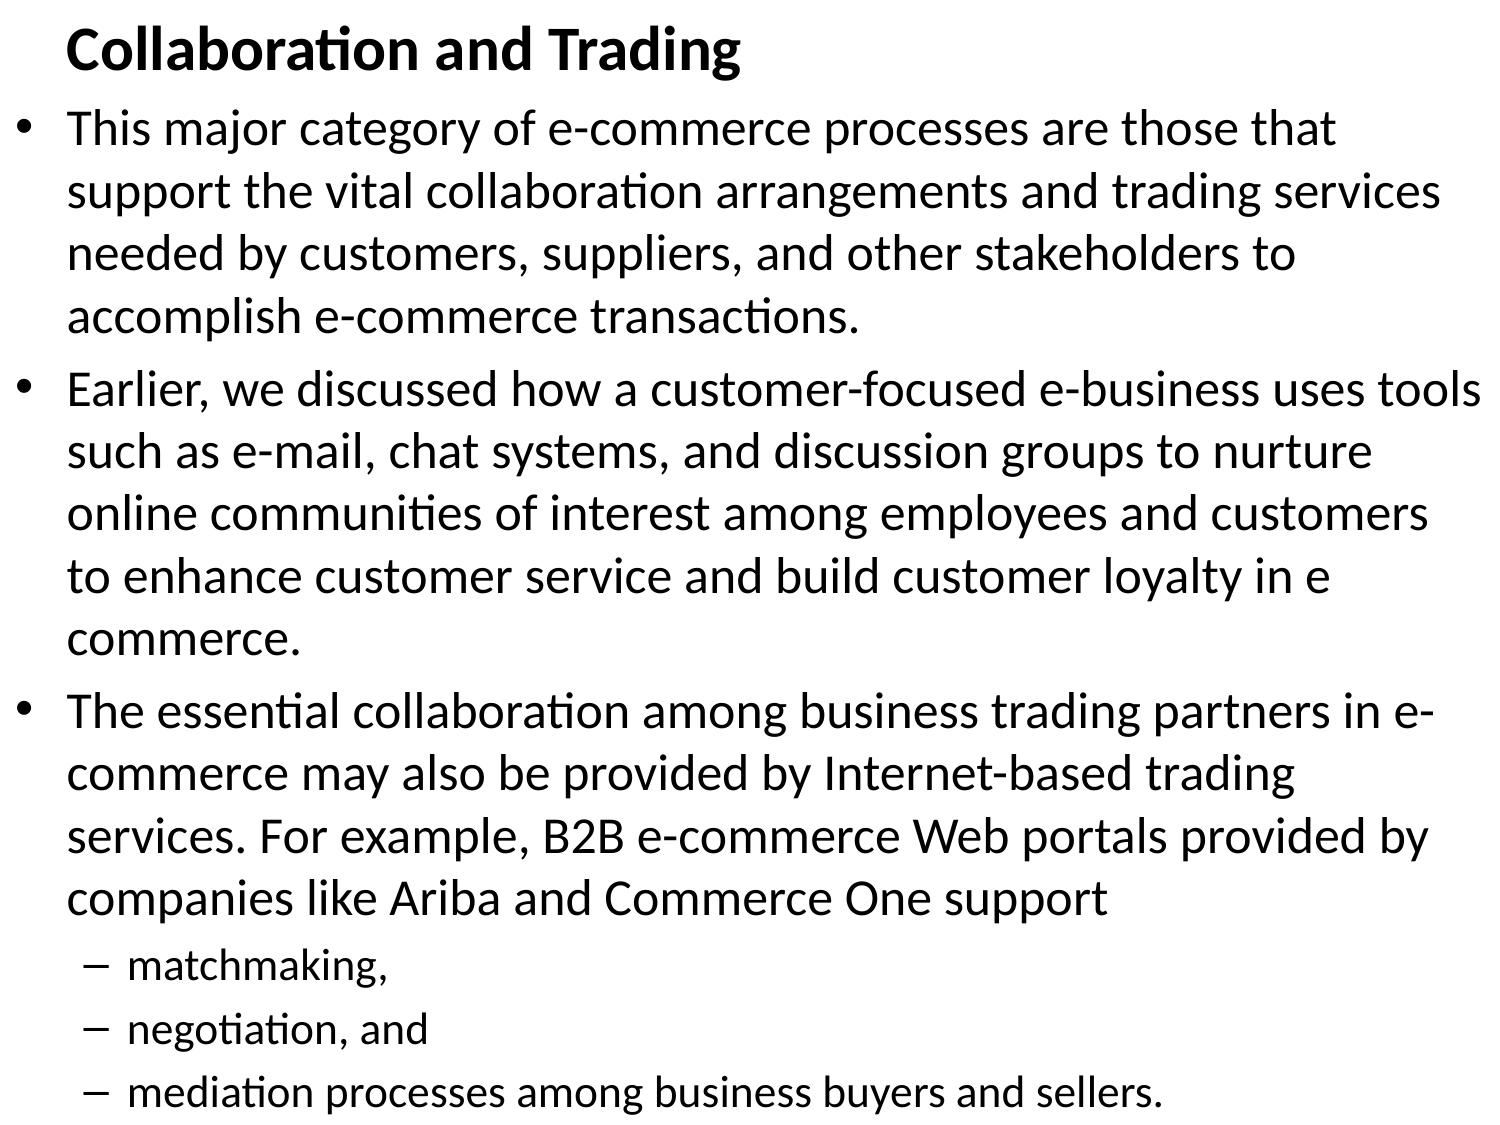

Collaboration and Trading
This major category of e-commerce processes are those that support the vital collaboration arrangements and trading services needed by customers, suppliers, and other stakeholders to accomplish e-commerce transactions.
Earlier, we discussed how a customer-focused e-business uses tools such as e-mail, chat systems, and discussion groups to nurture online communities of interest among employees and customers to enhance customer service and build customer loyalty in e­commerce.
The essential collaboration among business trading partners in e-commerce may also be provided by Internet-based trading services. For example, B2B e-commerce Web portals provided by companies like Ariba and Commerce One support
matchmaking,
negotiation, and
mediation processes among business buyers and sellers.